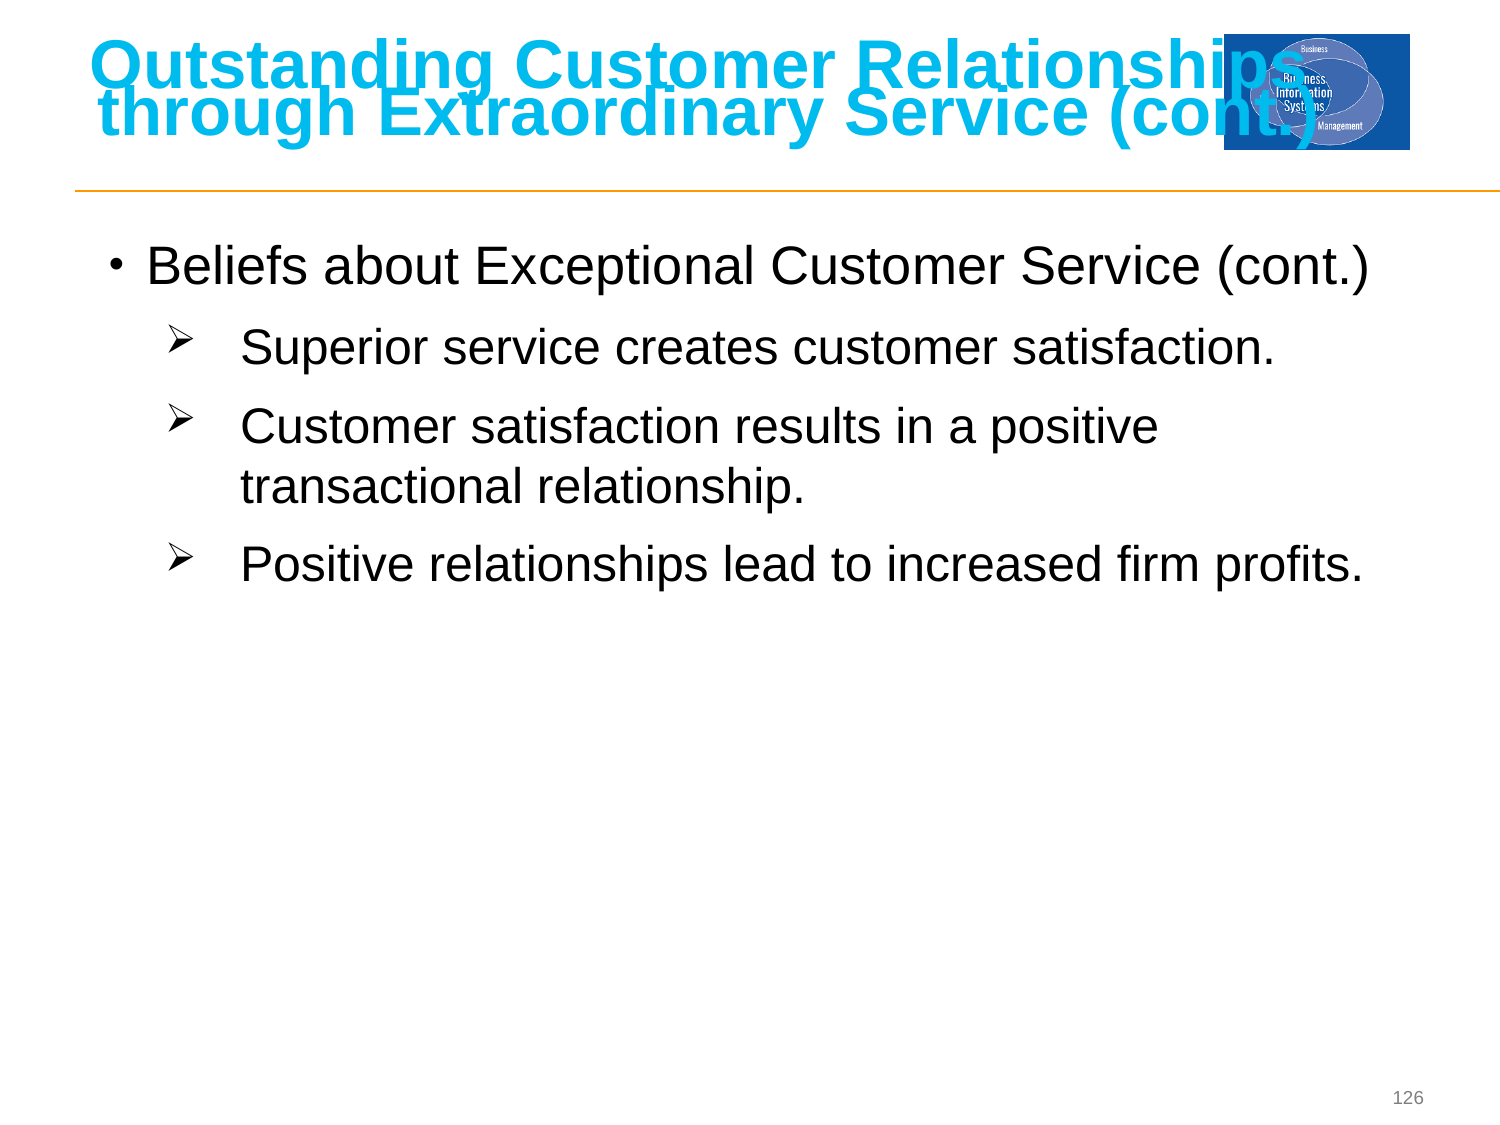

# Outstanding Customer Relationships through Extraordinary Service (cont.)
Beliefs about Exceptional Customer Service (cont.)
Superior service creates customer satisfaction.
Customer satisfaction results in a positive transactional relationship.
Positive relationships lead to increased firm profits.